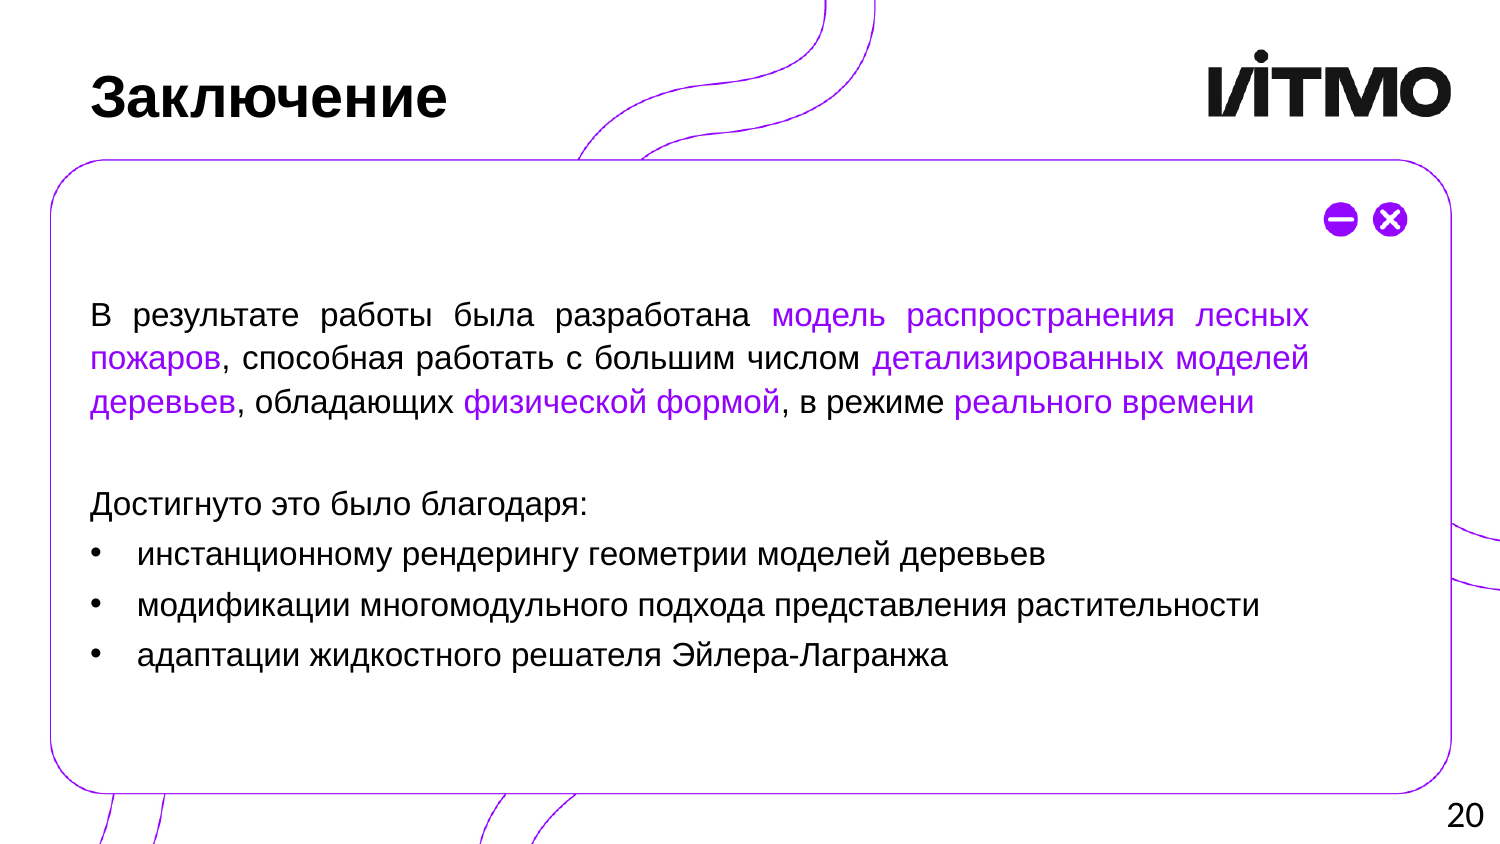

# Заключение
В результате работы была разработана модель распространения лесных пожаров, способная работать с большим числом детализированных моделей деревьев, обладающих физической формой, в режиме реального времени

Достигнуто это было благодаря:
инстанционному рендерингу геометрии моделей деревьев
модификации многомодульного подхода представления растительности
адаптации жидкостного решателя Эйлера-Лагранжа
20